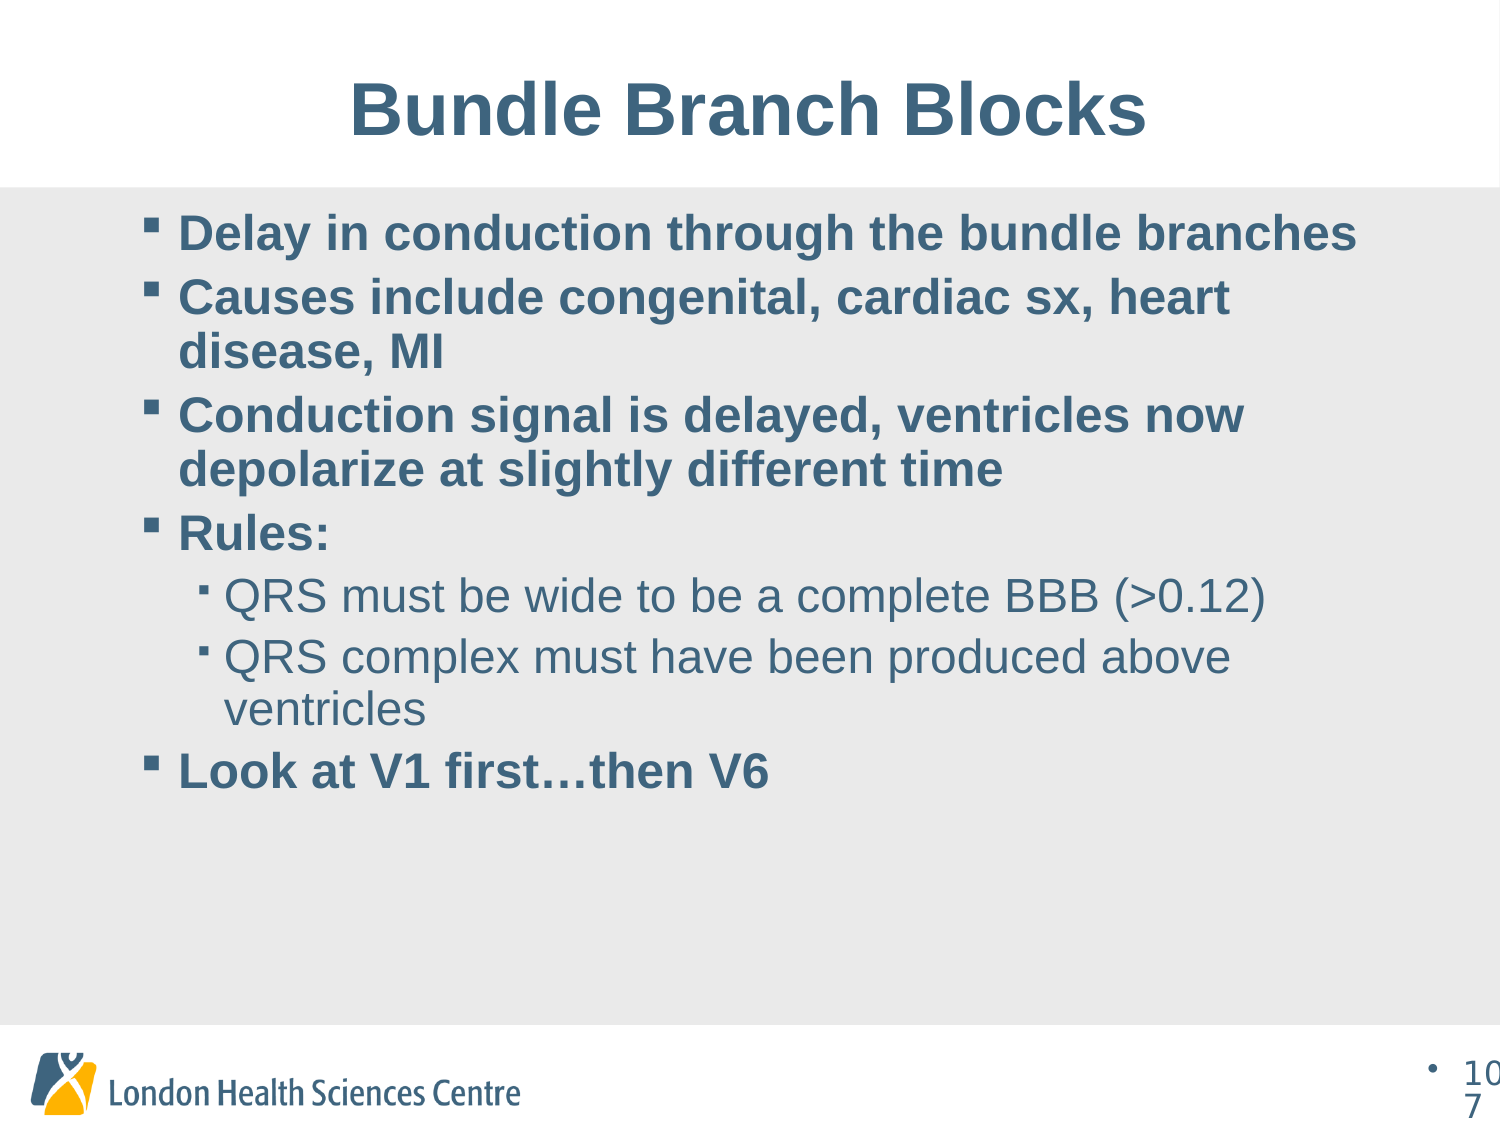

# Bundle Branch Blocks
Delay in conduction through the bundle branches
Causes include congenital, cardiac sx, heart disease, MI
Conduction signal is delayed, ventricles now depolarize at slightly different time
Rules:
QRS must be wide to be a complete BBB (>0.12)
QRS complex must have been produced above ventricles
Look at V1 first…then V6